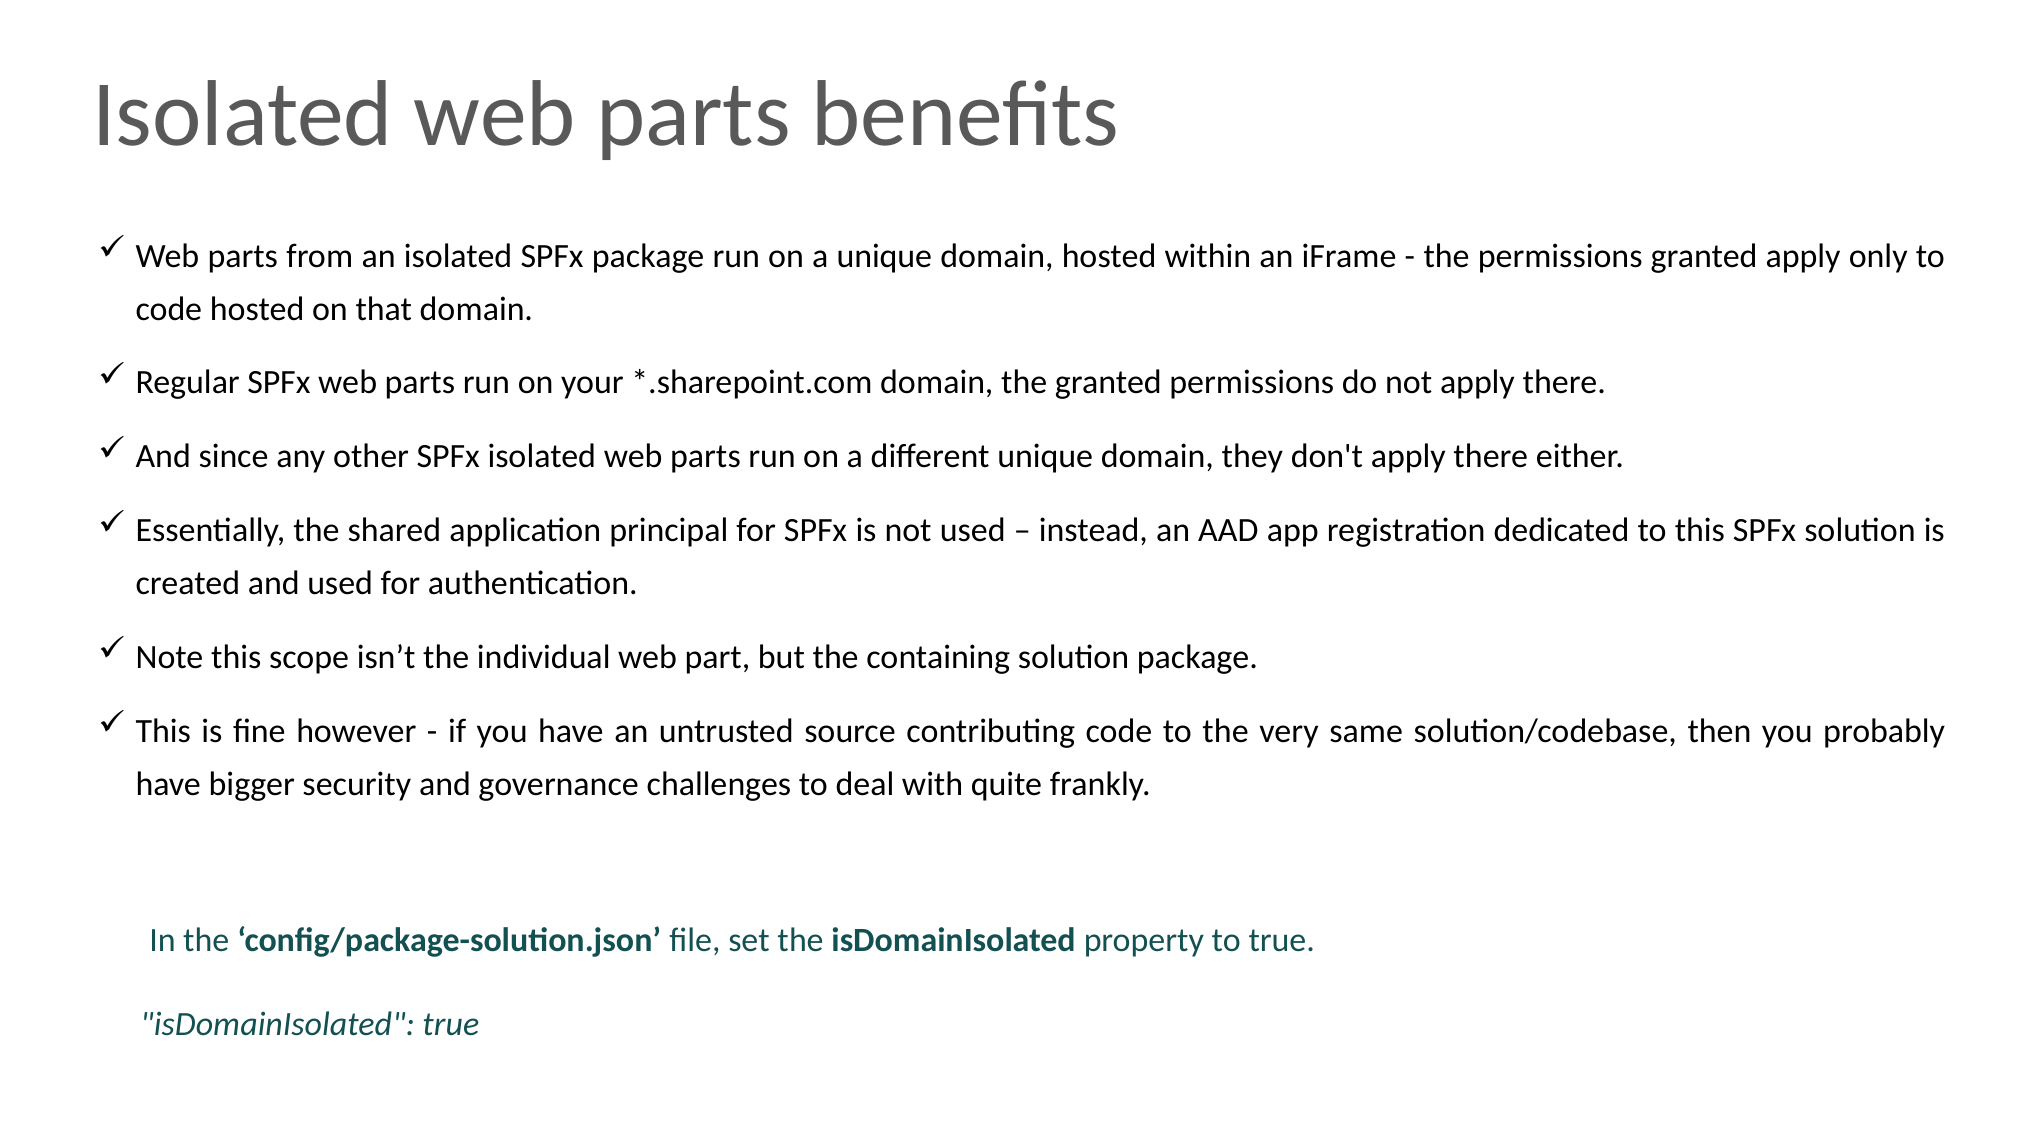

# Isolated web parts benefits
Web parts from an isolated SPFx package run on a unique domain, hosted within an iFrame - the permissions granted apply only to code hosted on that domain.
Regular SPFx web parts run on your *.sharepoint.com domain, the granted permissions do not apply there.
And since any other SPFx isolated web parts run on a different unique domain, they don't apply there either.
Essentially, the shared application principal for SPFx is not used – instead, an AAD app registration dedicated to this SPFx solution is created and used for authentication.
Note this scope isn’t the individual web part, but the containing solution package.
This is fine however - if you have an untrusted source contributing code to the very same solution/codebase, then you probably have bigger security and governance challenges to deal with quite frankly.

In the ‘config/package-solution.json’ file, set the isDomainIsolated property to true.
"isDomainIsolated": true